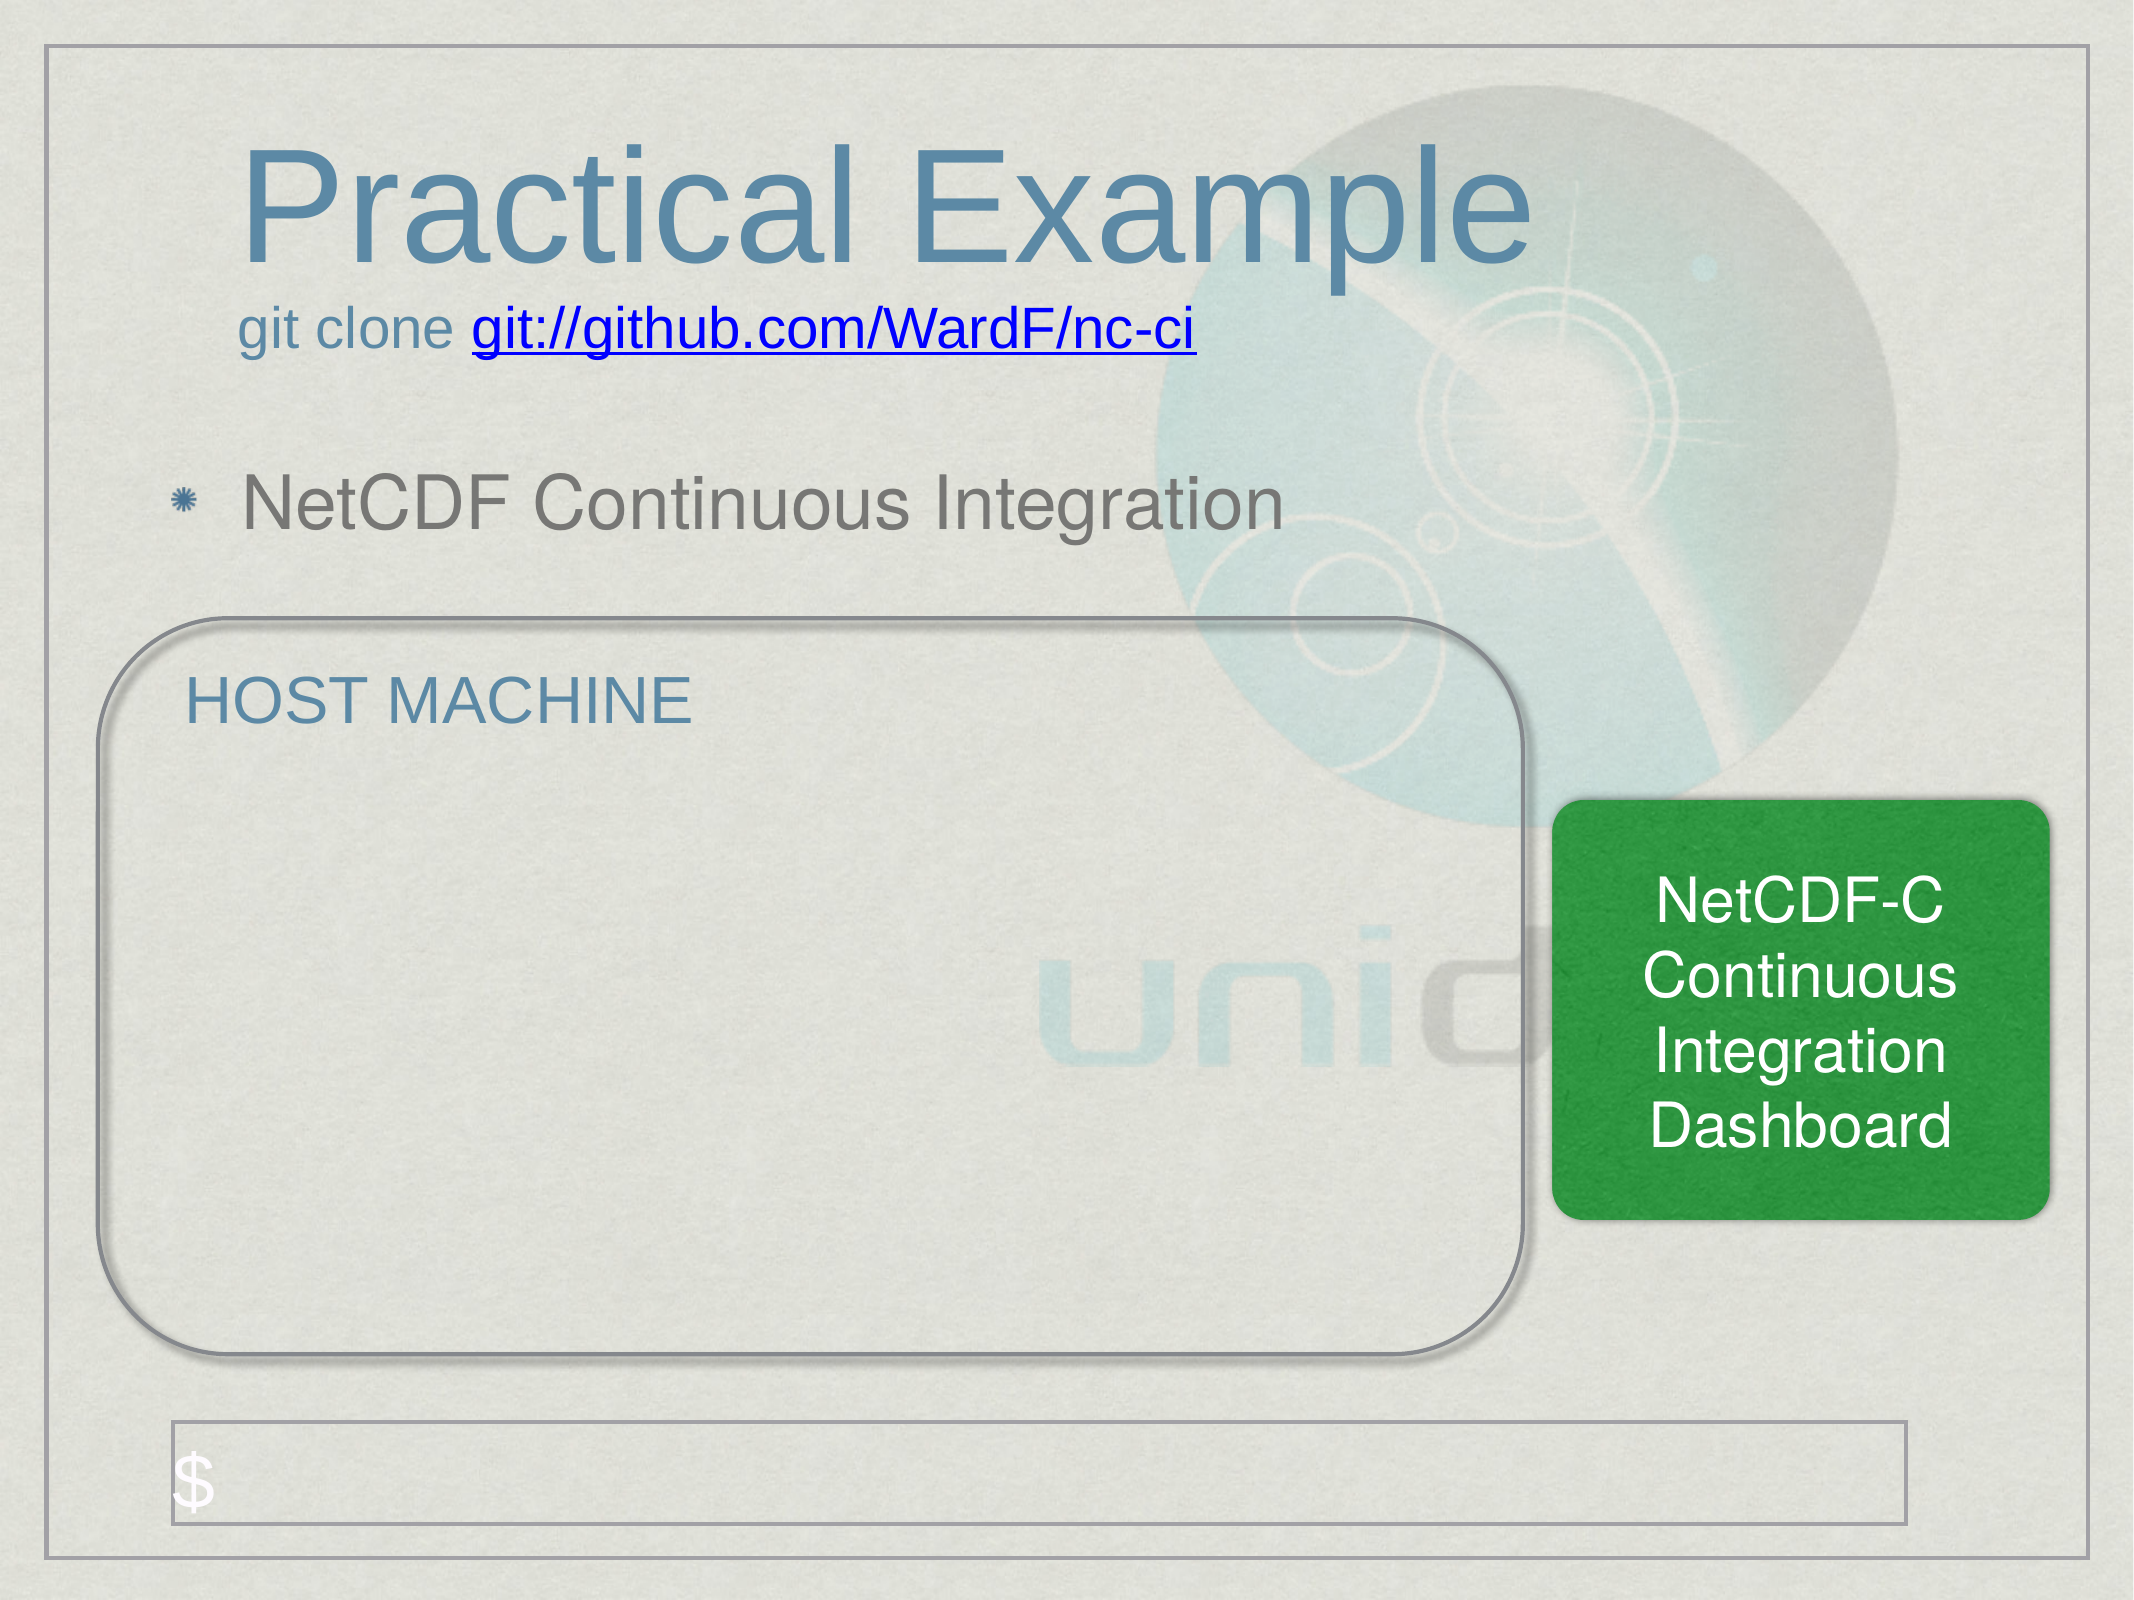

# Practical Example
git clone git://github.com/WardF/nc-ci
NetCDF Continuous Integration

Host Machine
NetCDF-C
Continuous Integration Dashboard
$